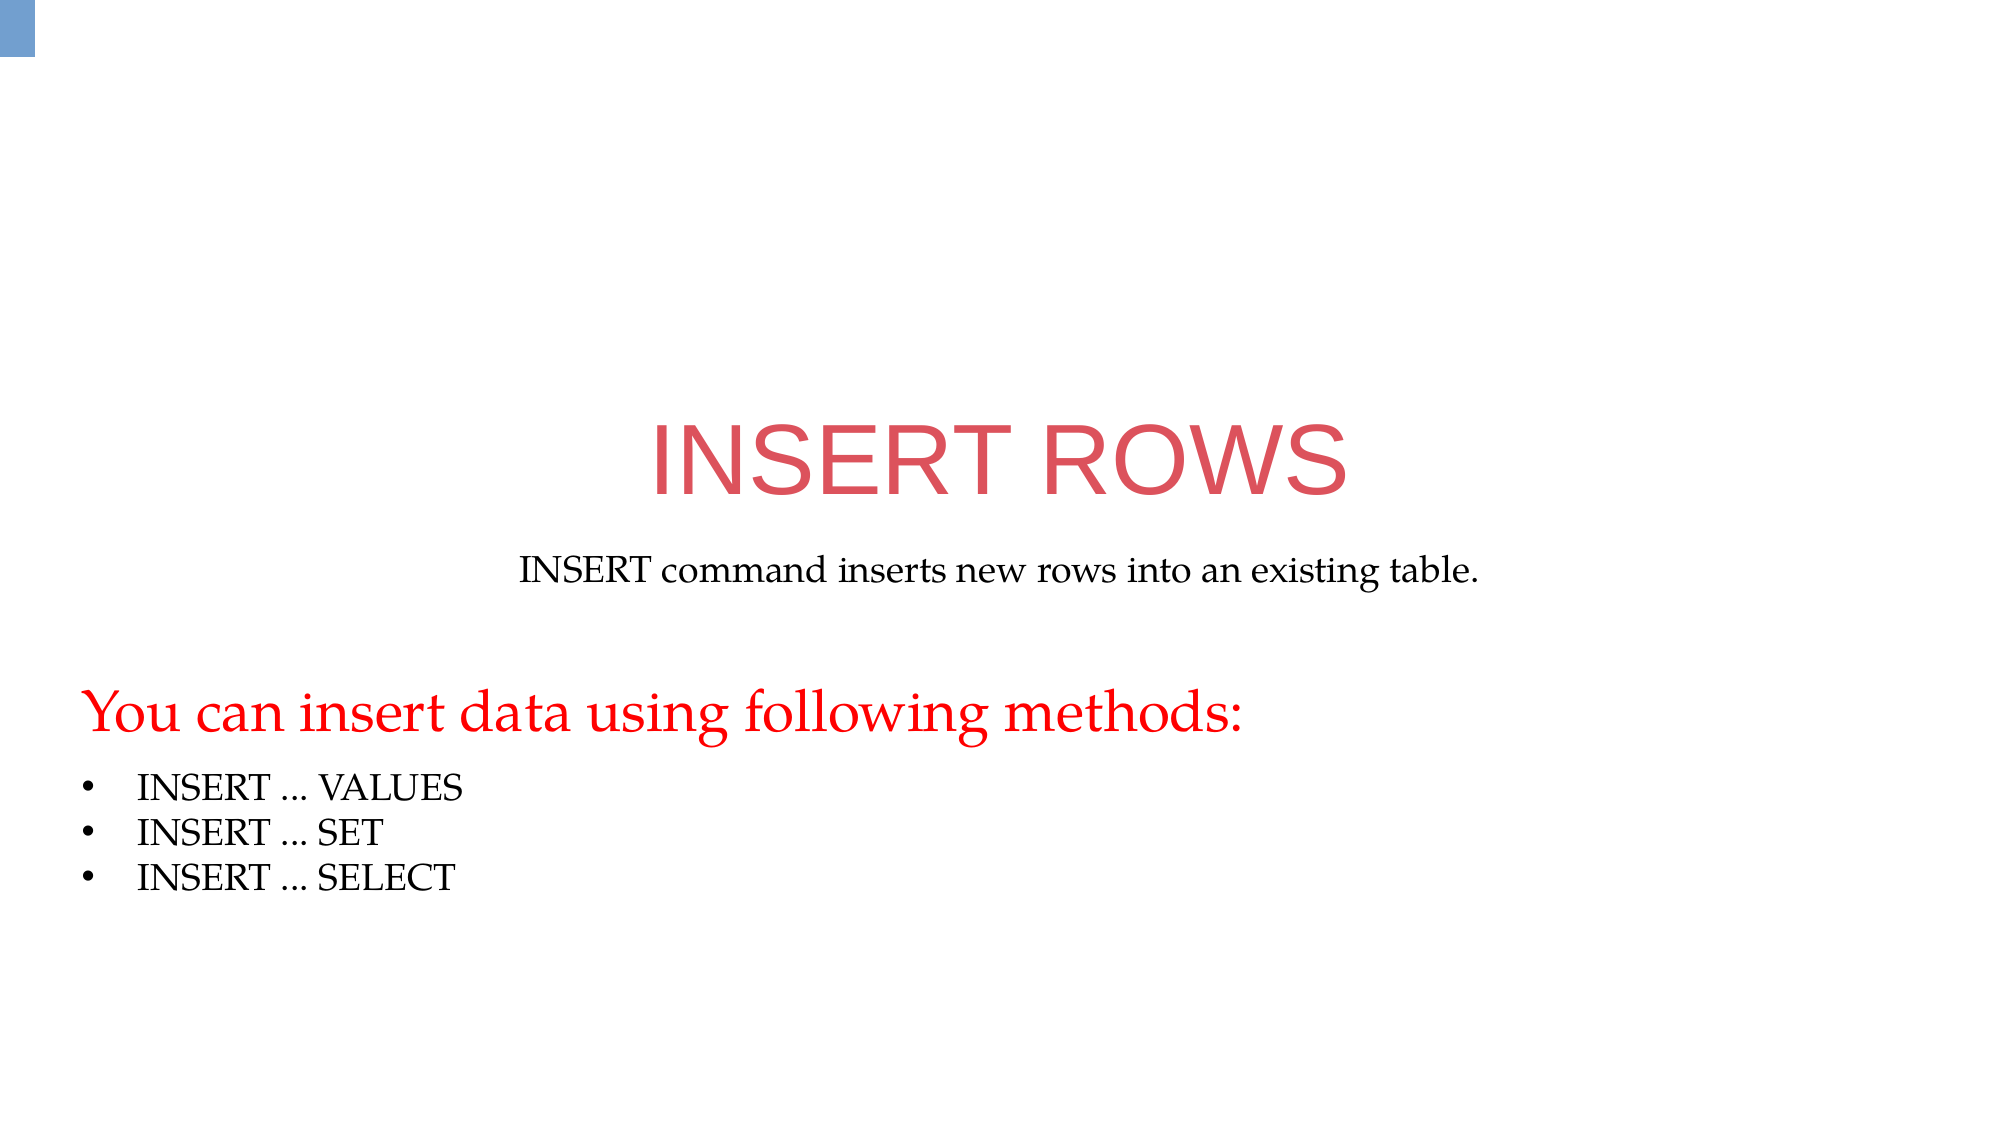

INSERT ROWS
INSERT command inserts new rows into an existing table.
You can insert data using following methods:

INSERT ... VALUES
INSERT ... SET
INSERT ... SELECT